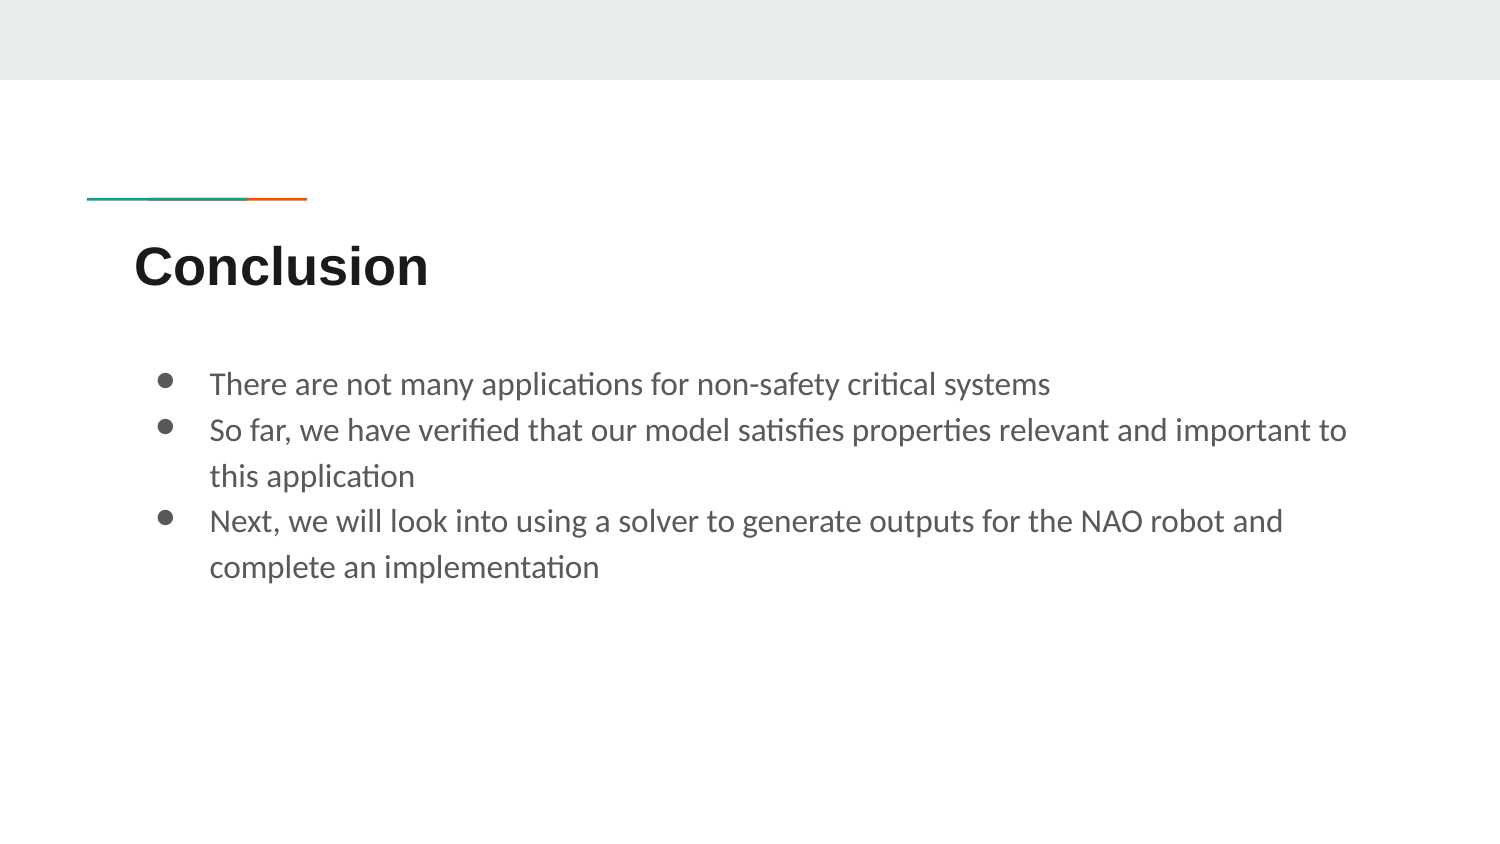

# Conclusion
There are not many applications for non-safety critical systems
So far, we have verified that our model satisfies properties relevant and important to this application
Next, we will look into using a solver to generate outputs for the NAO robot and complete an implementation